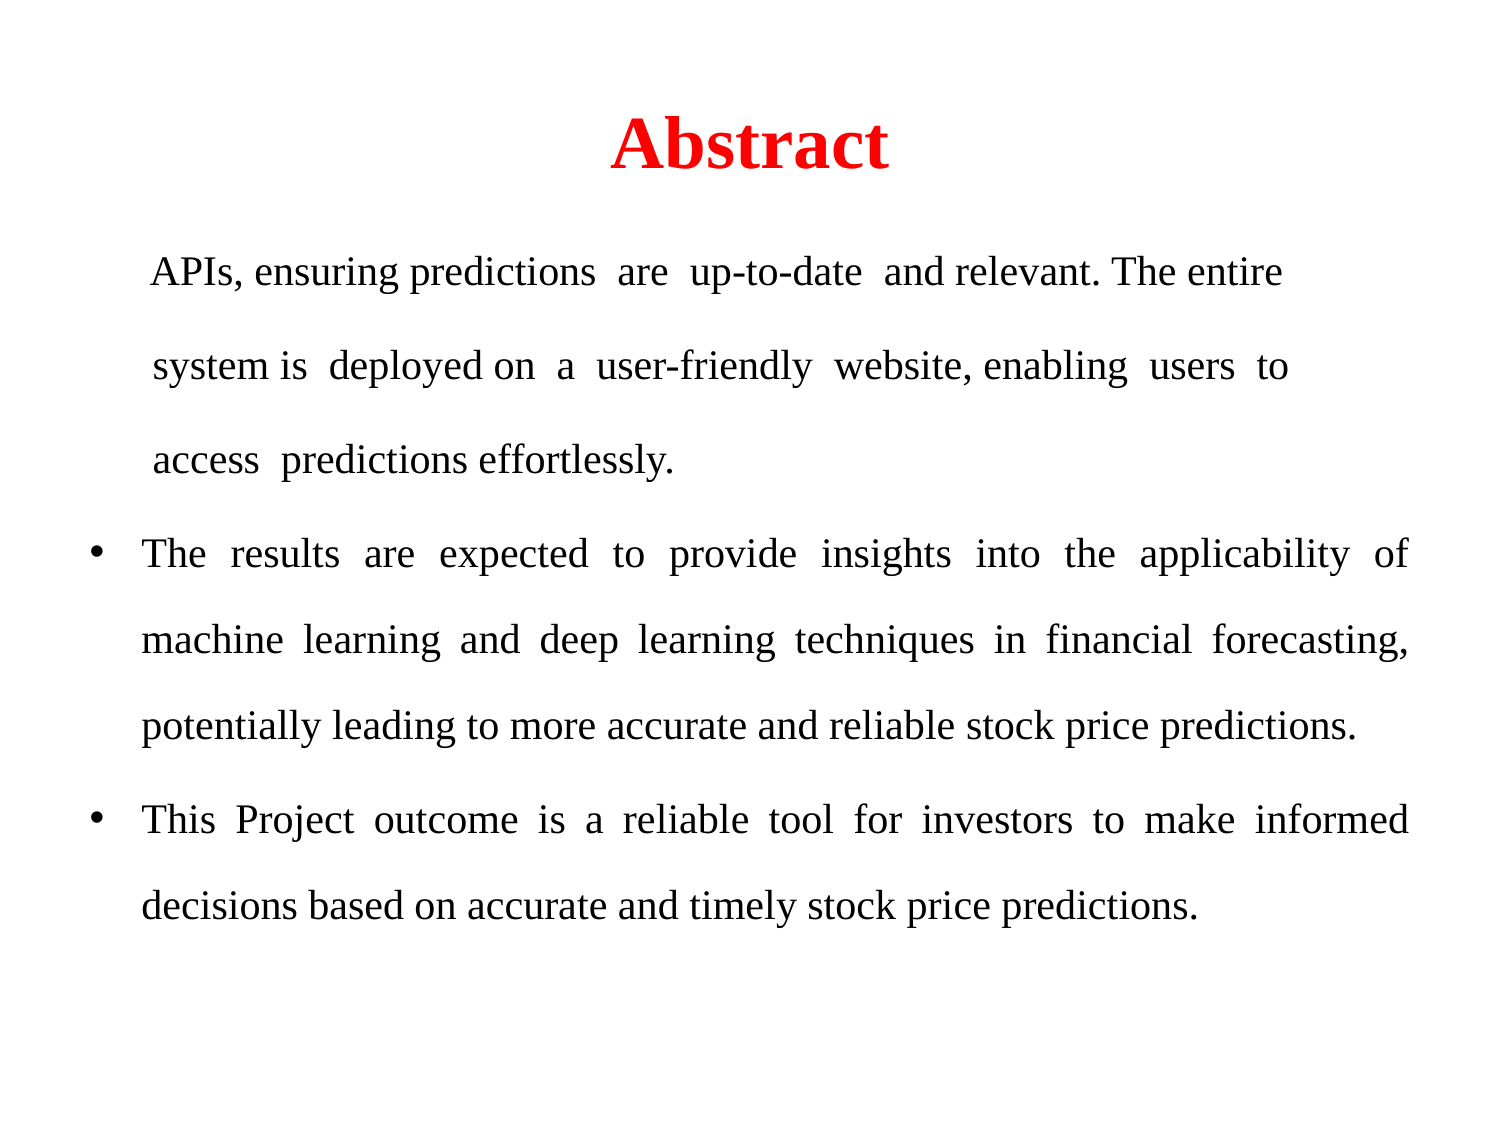

# Abstract
                APIs, ensuring predictions  are  up-to-date  and relevant. The entire
      system is  deployed on  a  user-friendly  website, enabling  users  to
      access  predictions effortlessly.
The results are expected to provide insights into the applicability of machine learning and deep learning techniques in financial forecasting, potentially leading to more accurate and reliable stock price predictions.
This Project outcome is a reliable tool for investors to make informed decisions based on accurate and timely stock price predictions.